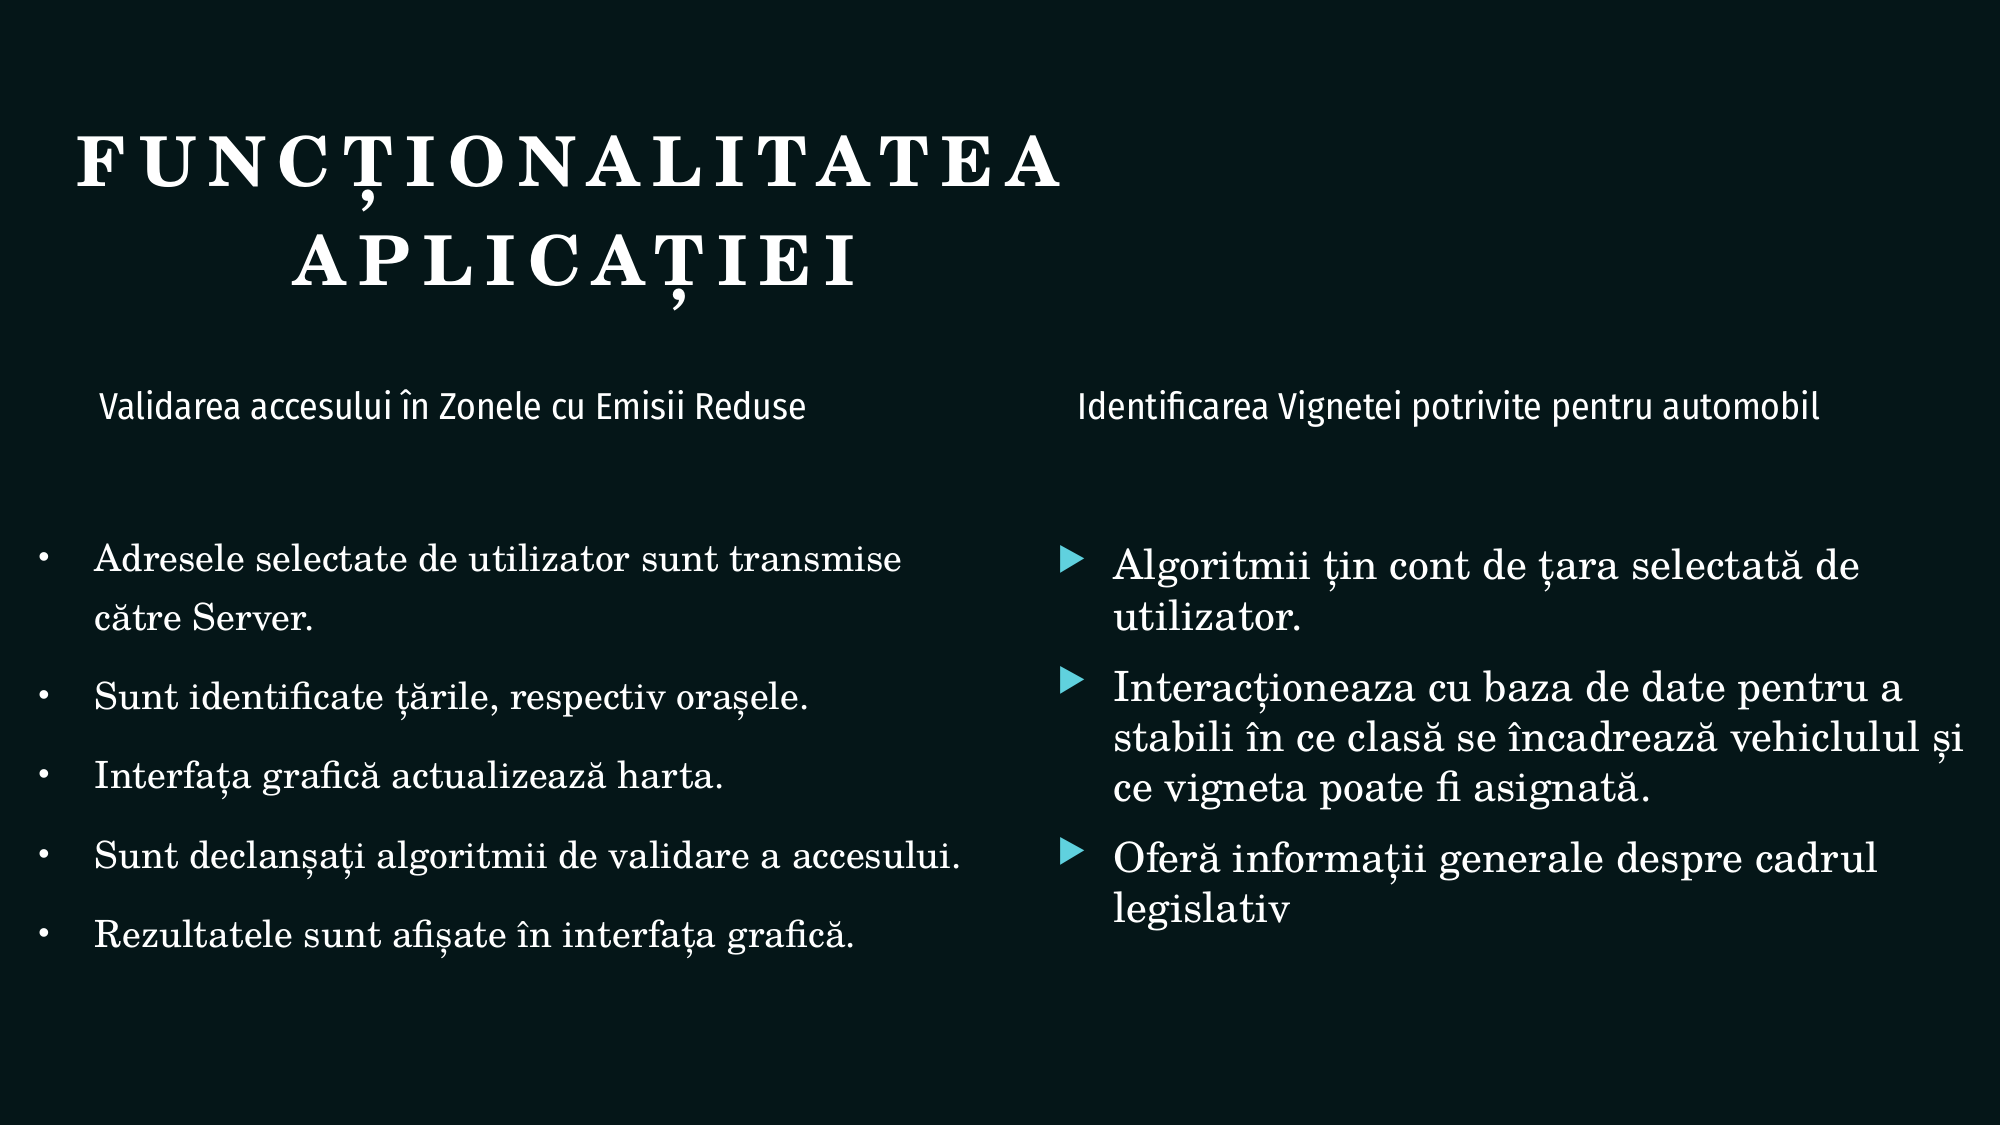

# FUNCȚIONALITATEA APLICAȚIEI
Validarea accesului în Zonele cu Emisii Reduse
Identificarea Vignetei potrivite pentru automobil

Algoritmii țin cont de țara selectată de utilizator.
Interacționeaza cu baza de date pentru a stabili în ce clasă se încadrează vehiclulul și ce vigneta poate fi asignată.
Oferă informații generale despre cadrul legislativ

Adresele selectate de utilizator sunt transmise către Server.
Sunt identificate țările, respectiv orașele.
Interfața grafică actualizează harta.
Sunt declanșați algoritmii de validare a accesului.
Rezultatele sunt afișate în interfața grafică.